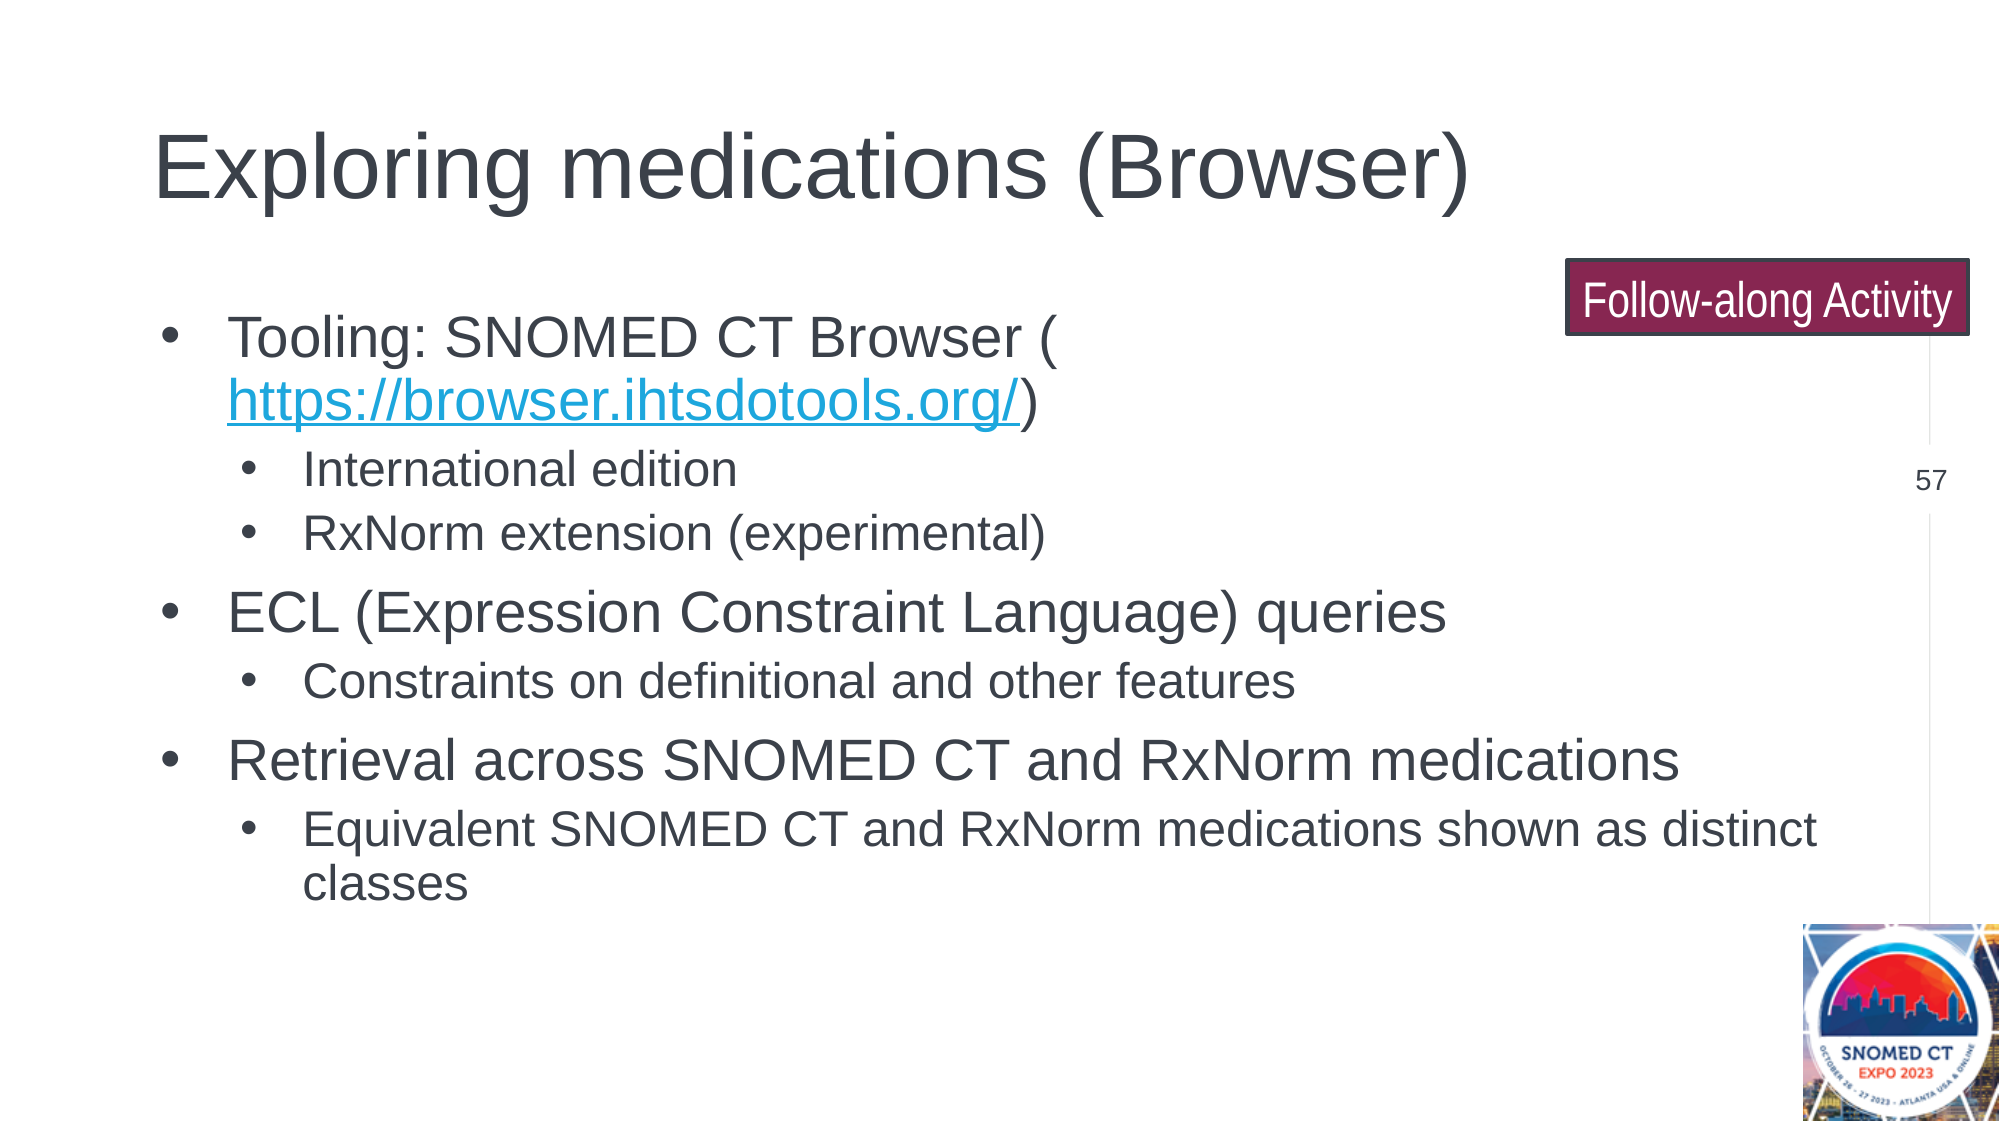

# Exploring medications (Browser)
Follow-along Activity
Tooling: SNOMED CT Browser (https://browser.ihtsdotools.org/)
International edition
RxNorm extension (experimental)
ECL (Expression Constraint Language) queries
Constraints on definitional and other features
Retrieval across SNOMED CT and RxNorm medications
Equivalent SNOMED CT and RxNorm medications shown as distinct classes